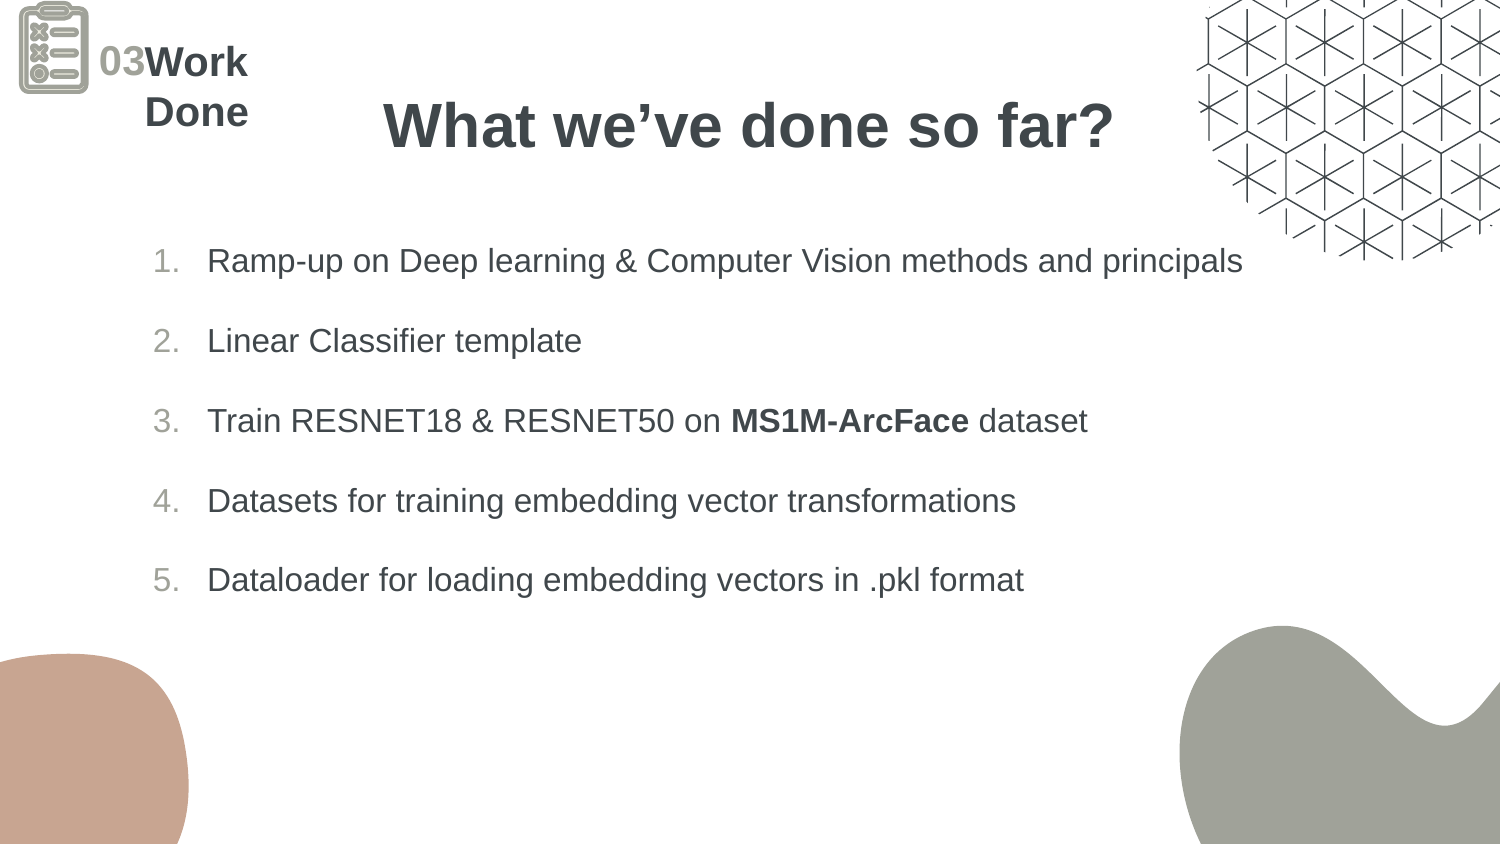

Work Done
03
# What we’ve done so far?
Ramp-up on Deep learning & Computer Vision methods and principals
Linear Classifier template
Train RESNET18 & RESNET50 on MS1M-ArcFace dataset
Datasets for training embedding vector transformations
Dataloader for loading embedding vectors in .pkl format